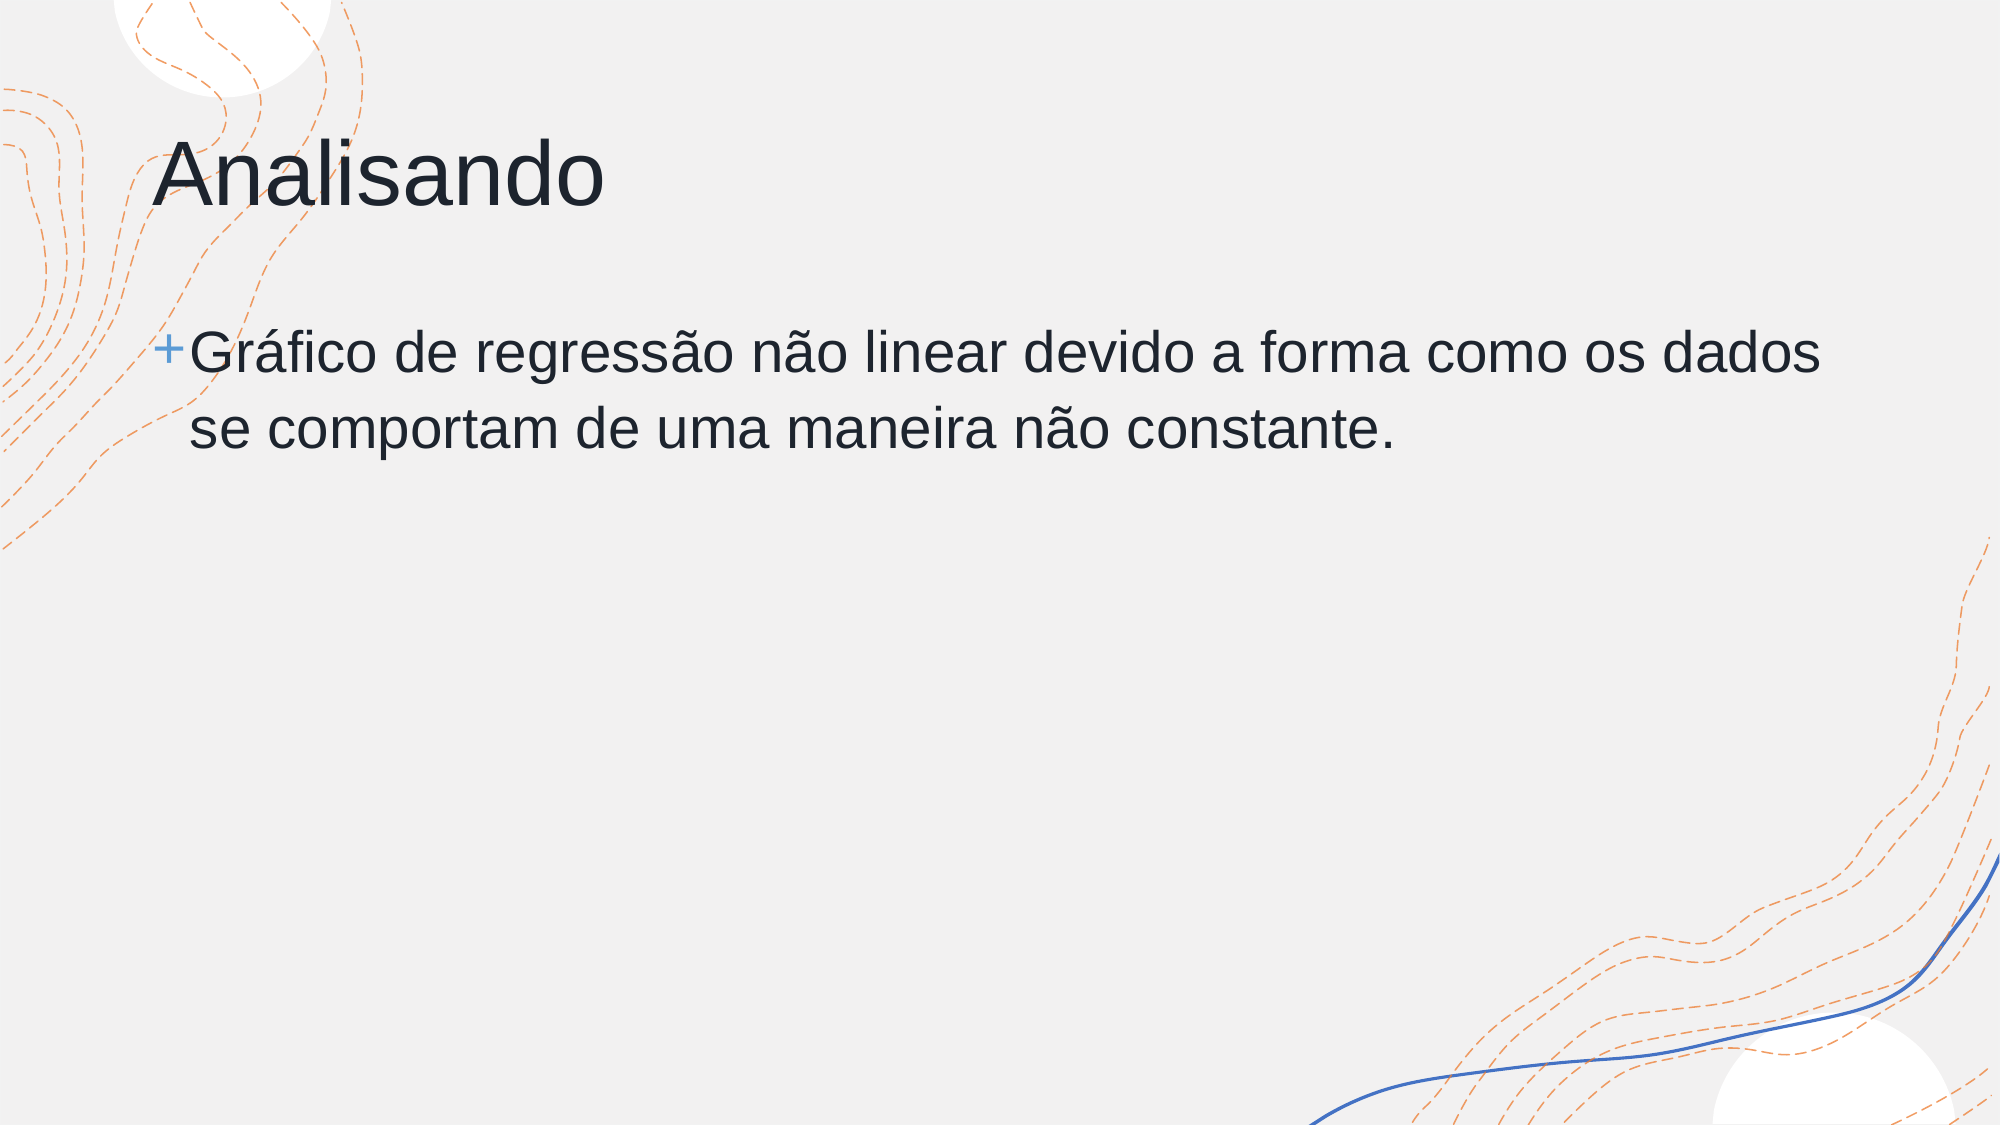

# Analisando
Gráfico de regressão não linear devido a forma como os dados se comportam de uma maneira não constante.